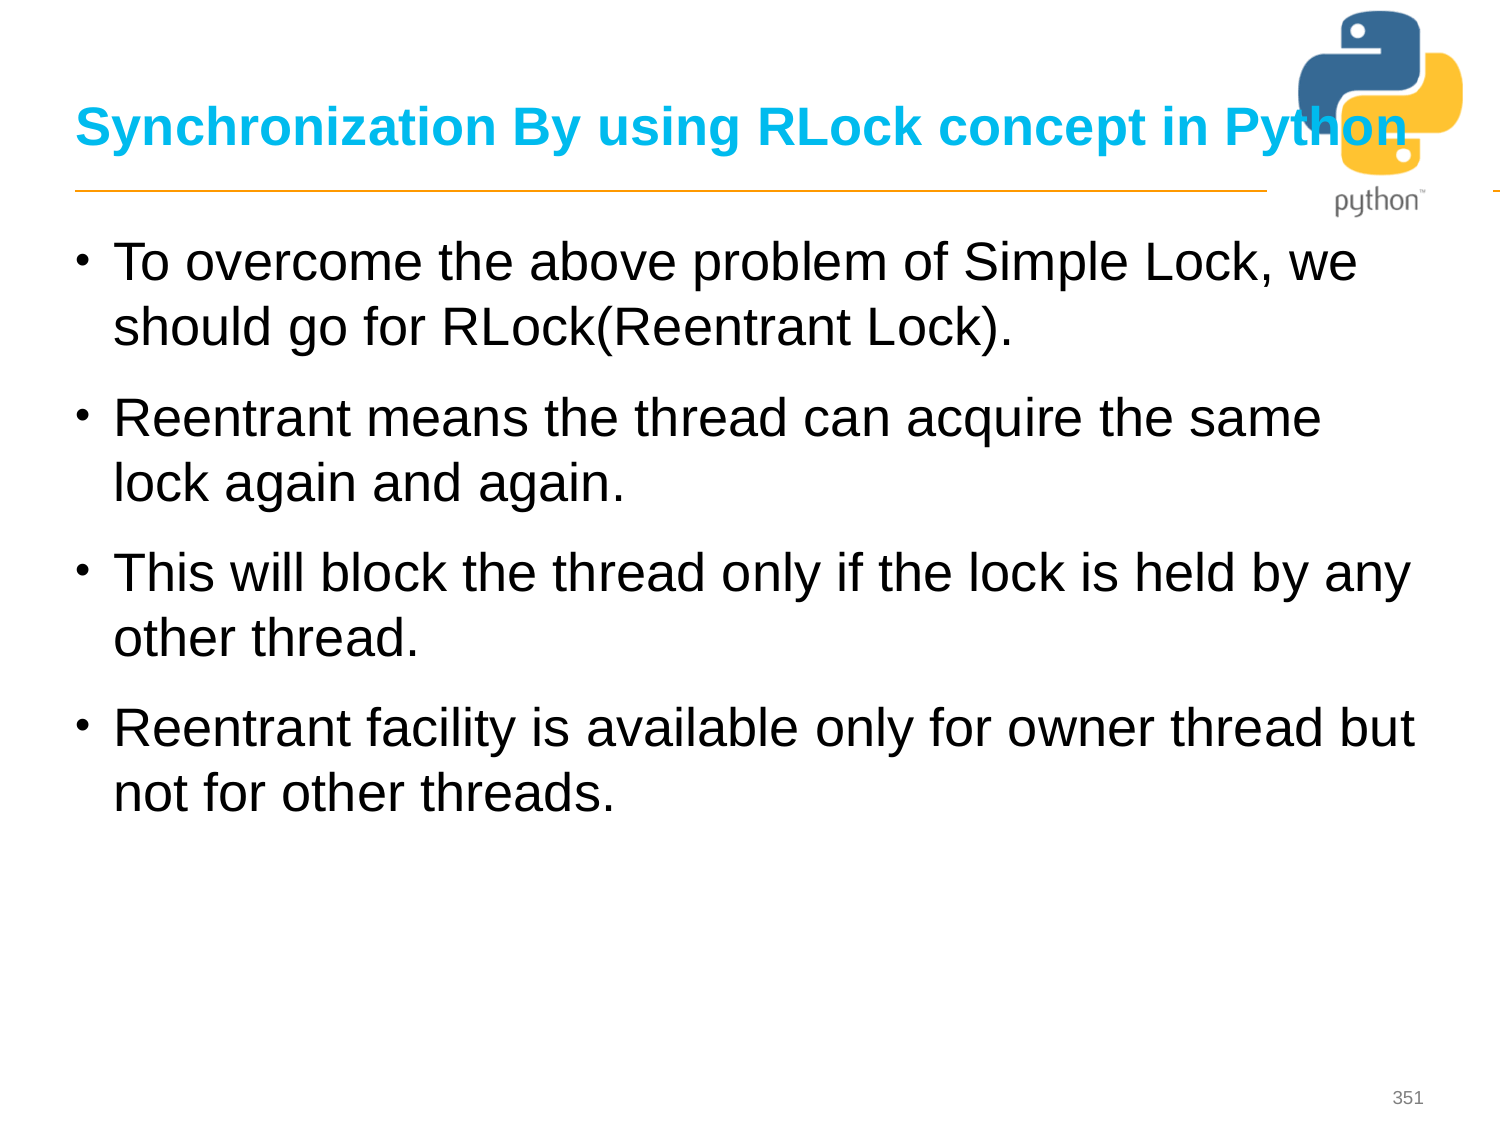

# Synchronization By using RLock concept in Python
To overcome the above problem of Simple Lock, we should go for RLock(Reentrant Lock).
Reentrant means the thread can acquire the same lock again and again.
This will block the thread only if the lock is held by any other thread.
Reentrant facility is available only for owner thread but not for other threads.